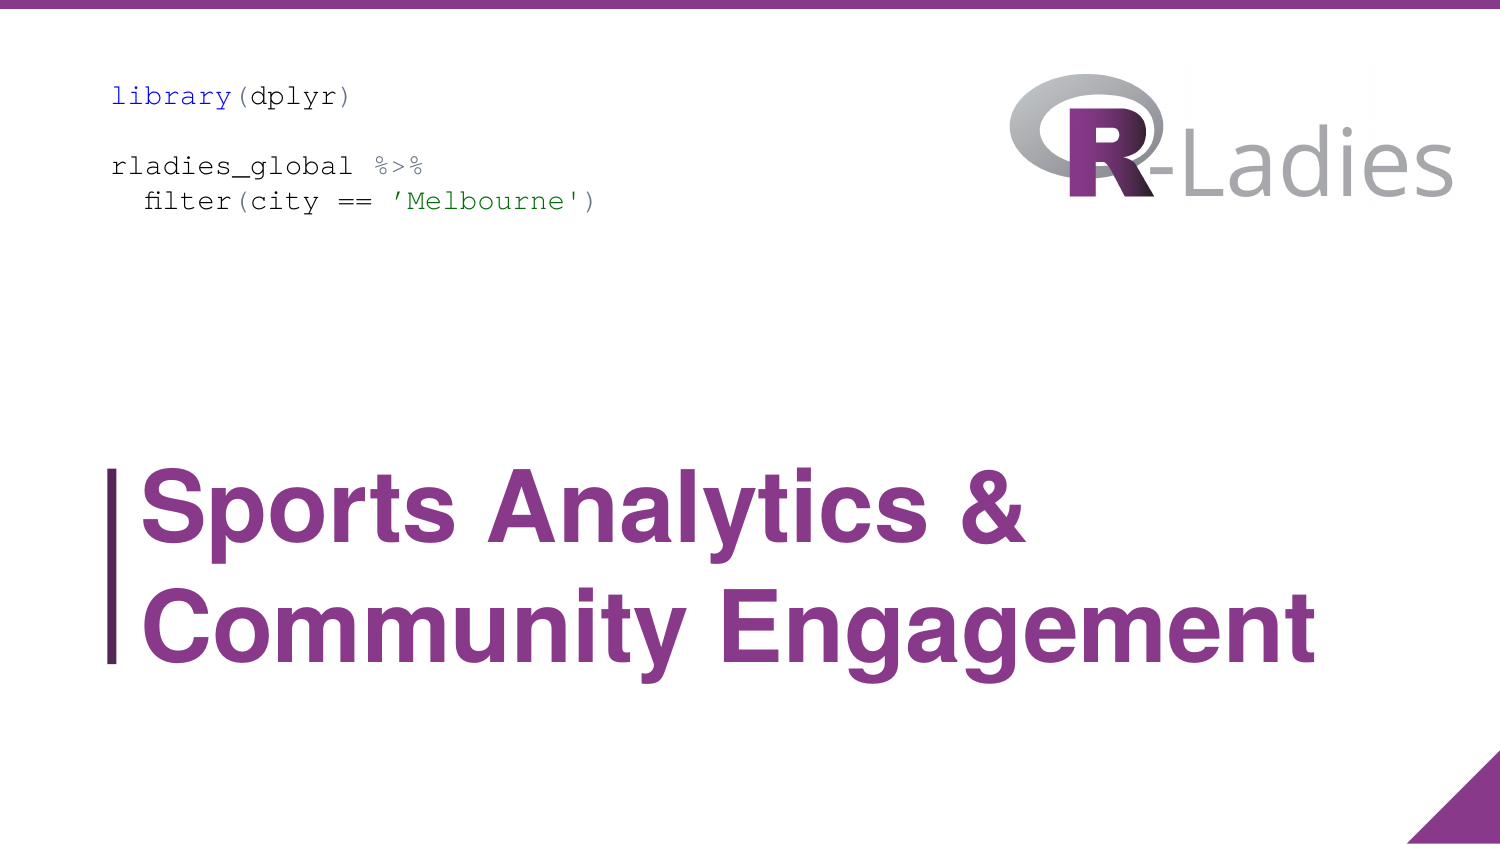

library(dplyr)

rladies_global %>%
  filter(city == ’Melbourne')
# Sports Analytics & Community Engagement